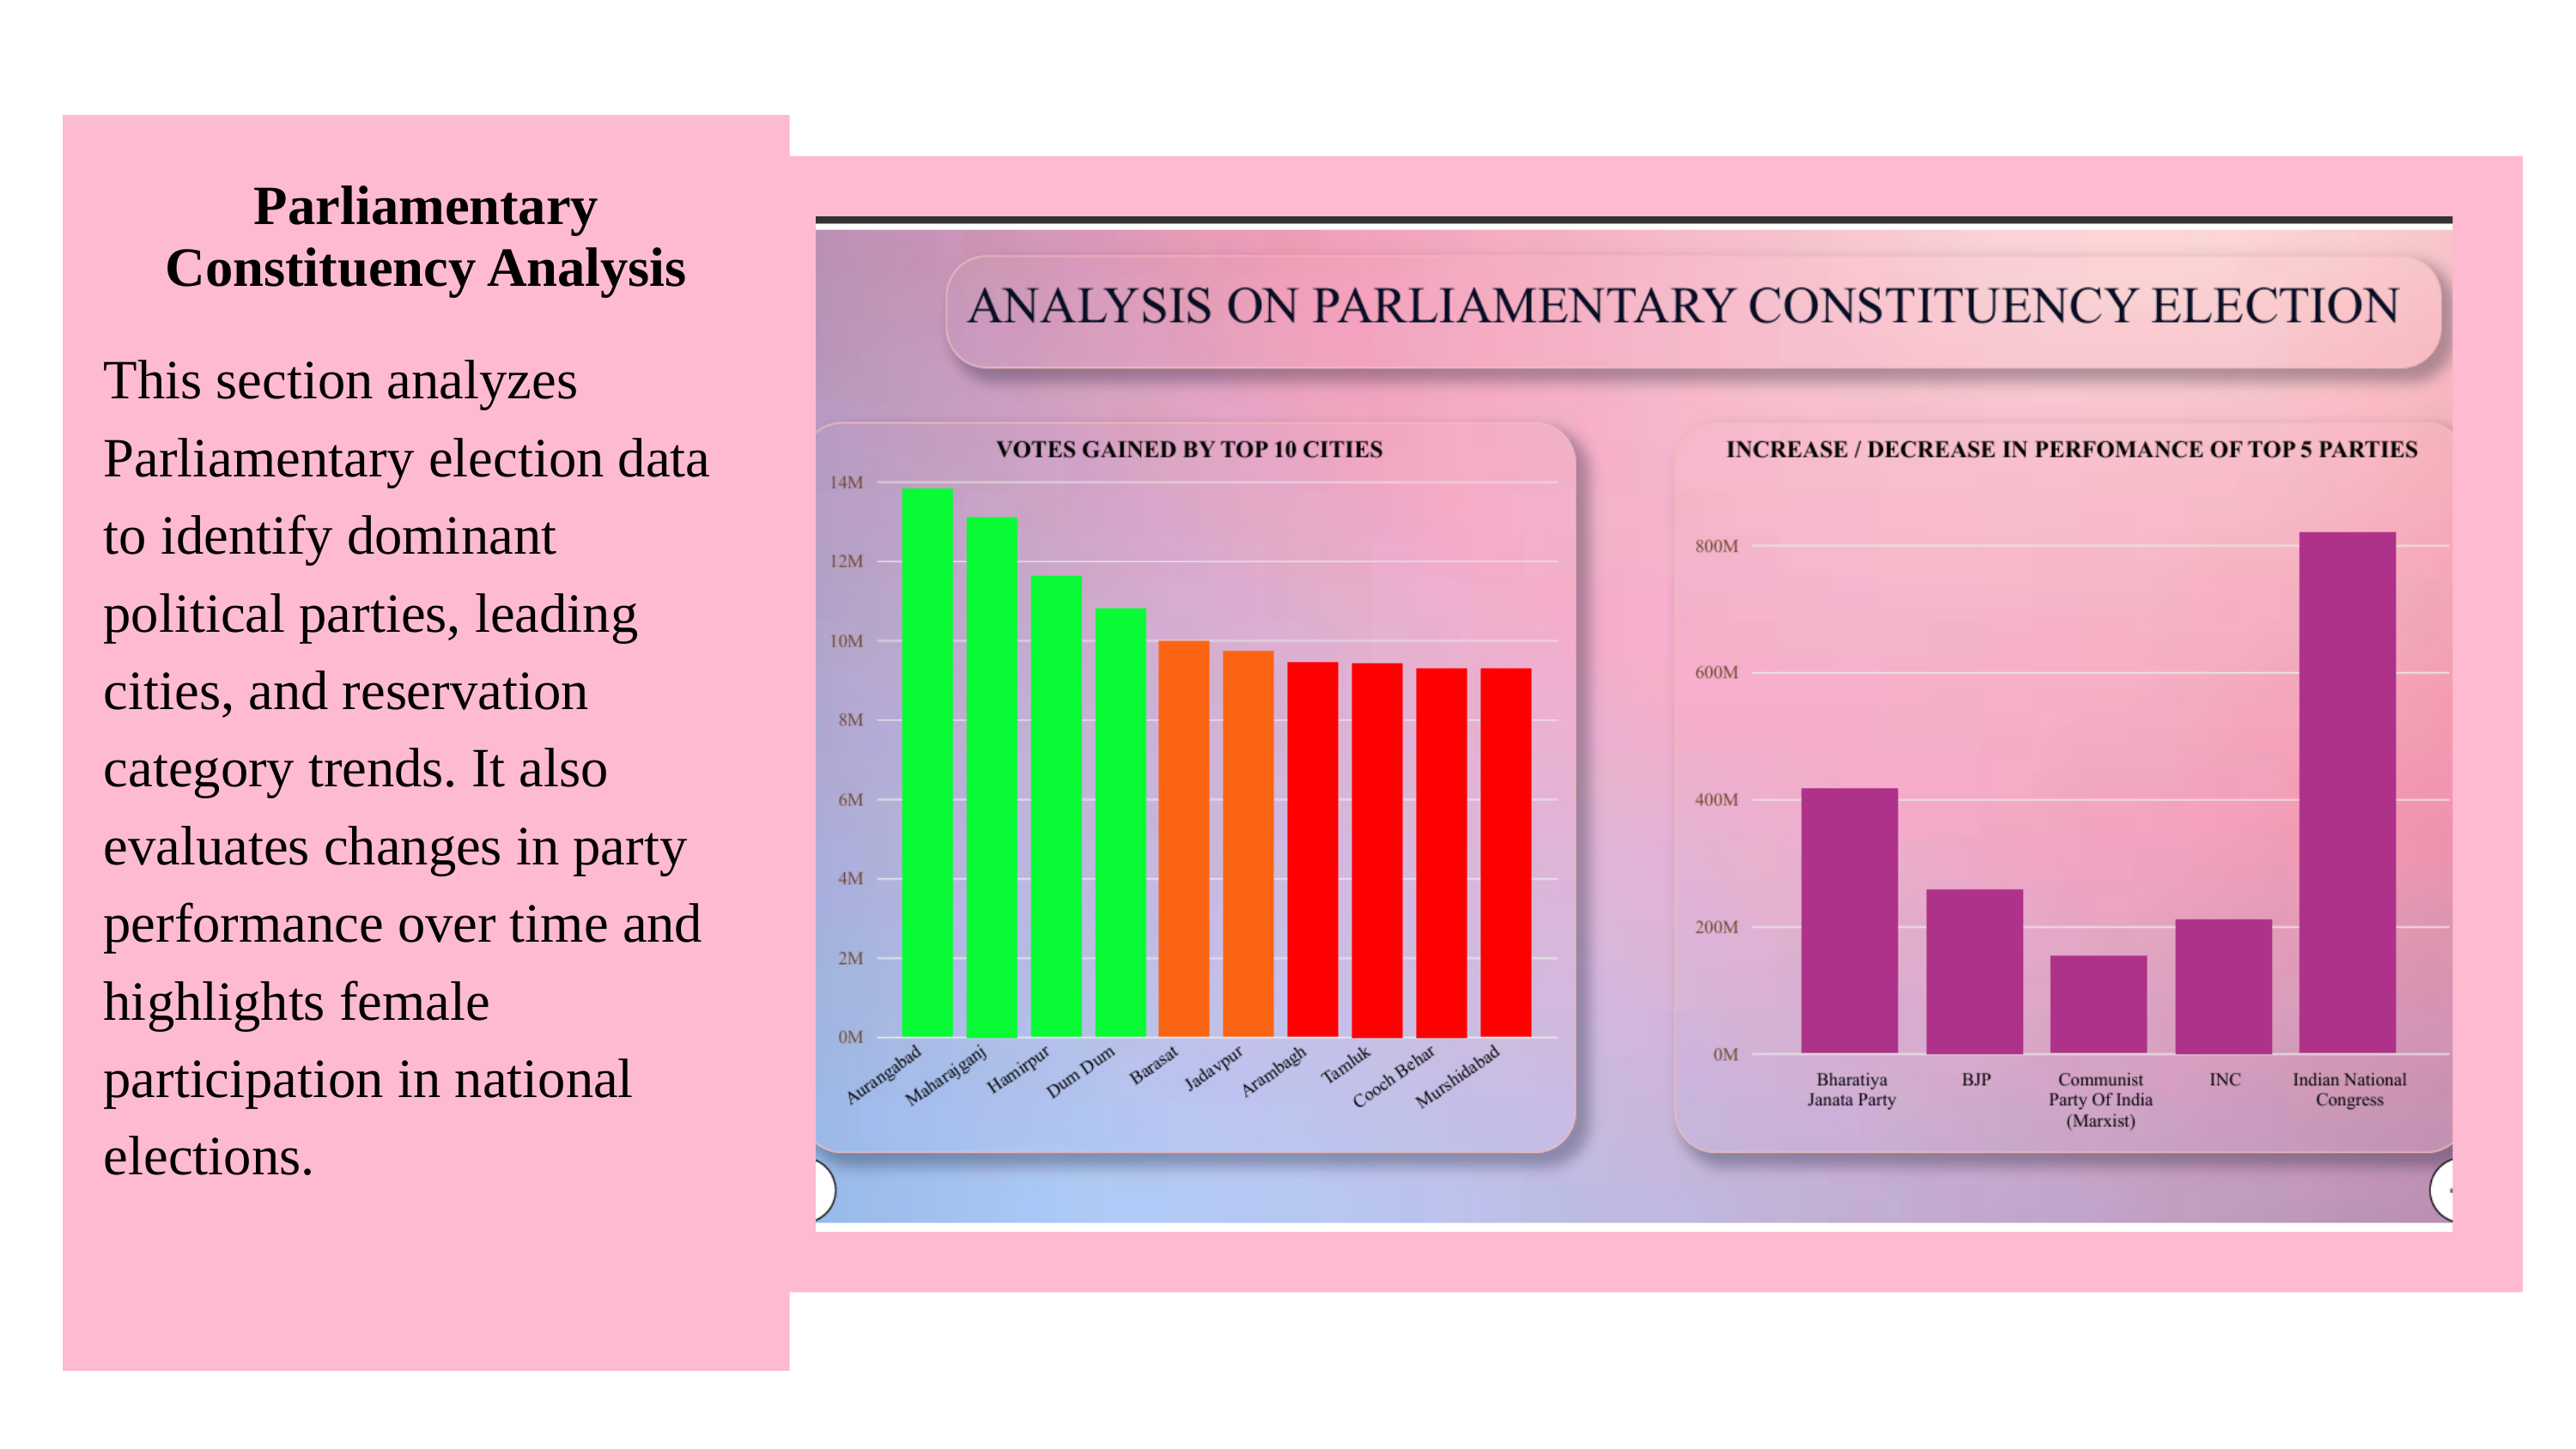

Parliamentary Constituency Analysis
This section analyzes Parliamentary election data to identify dominant political parties, leading cities, and reservation category trends. It also evaluates changes in party performance over time and highlights female participation in national elections.